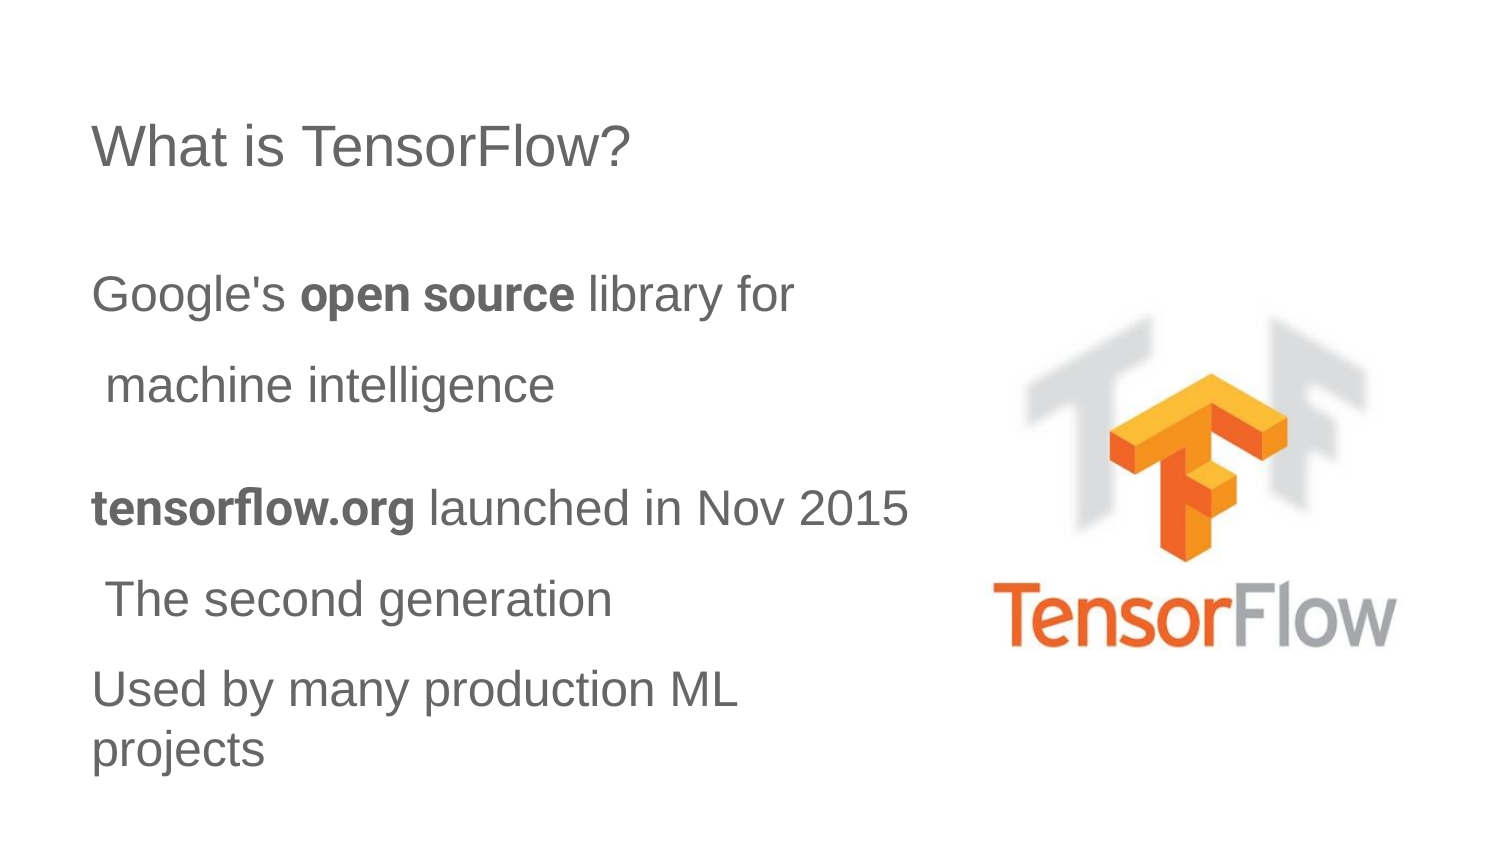

# What is TensorFlow?
Google's open source library for  machine intelligence
tensorflow.org launched in Nov 2015  The second generation
Used by many production ML projects

Department of IT
42